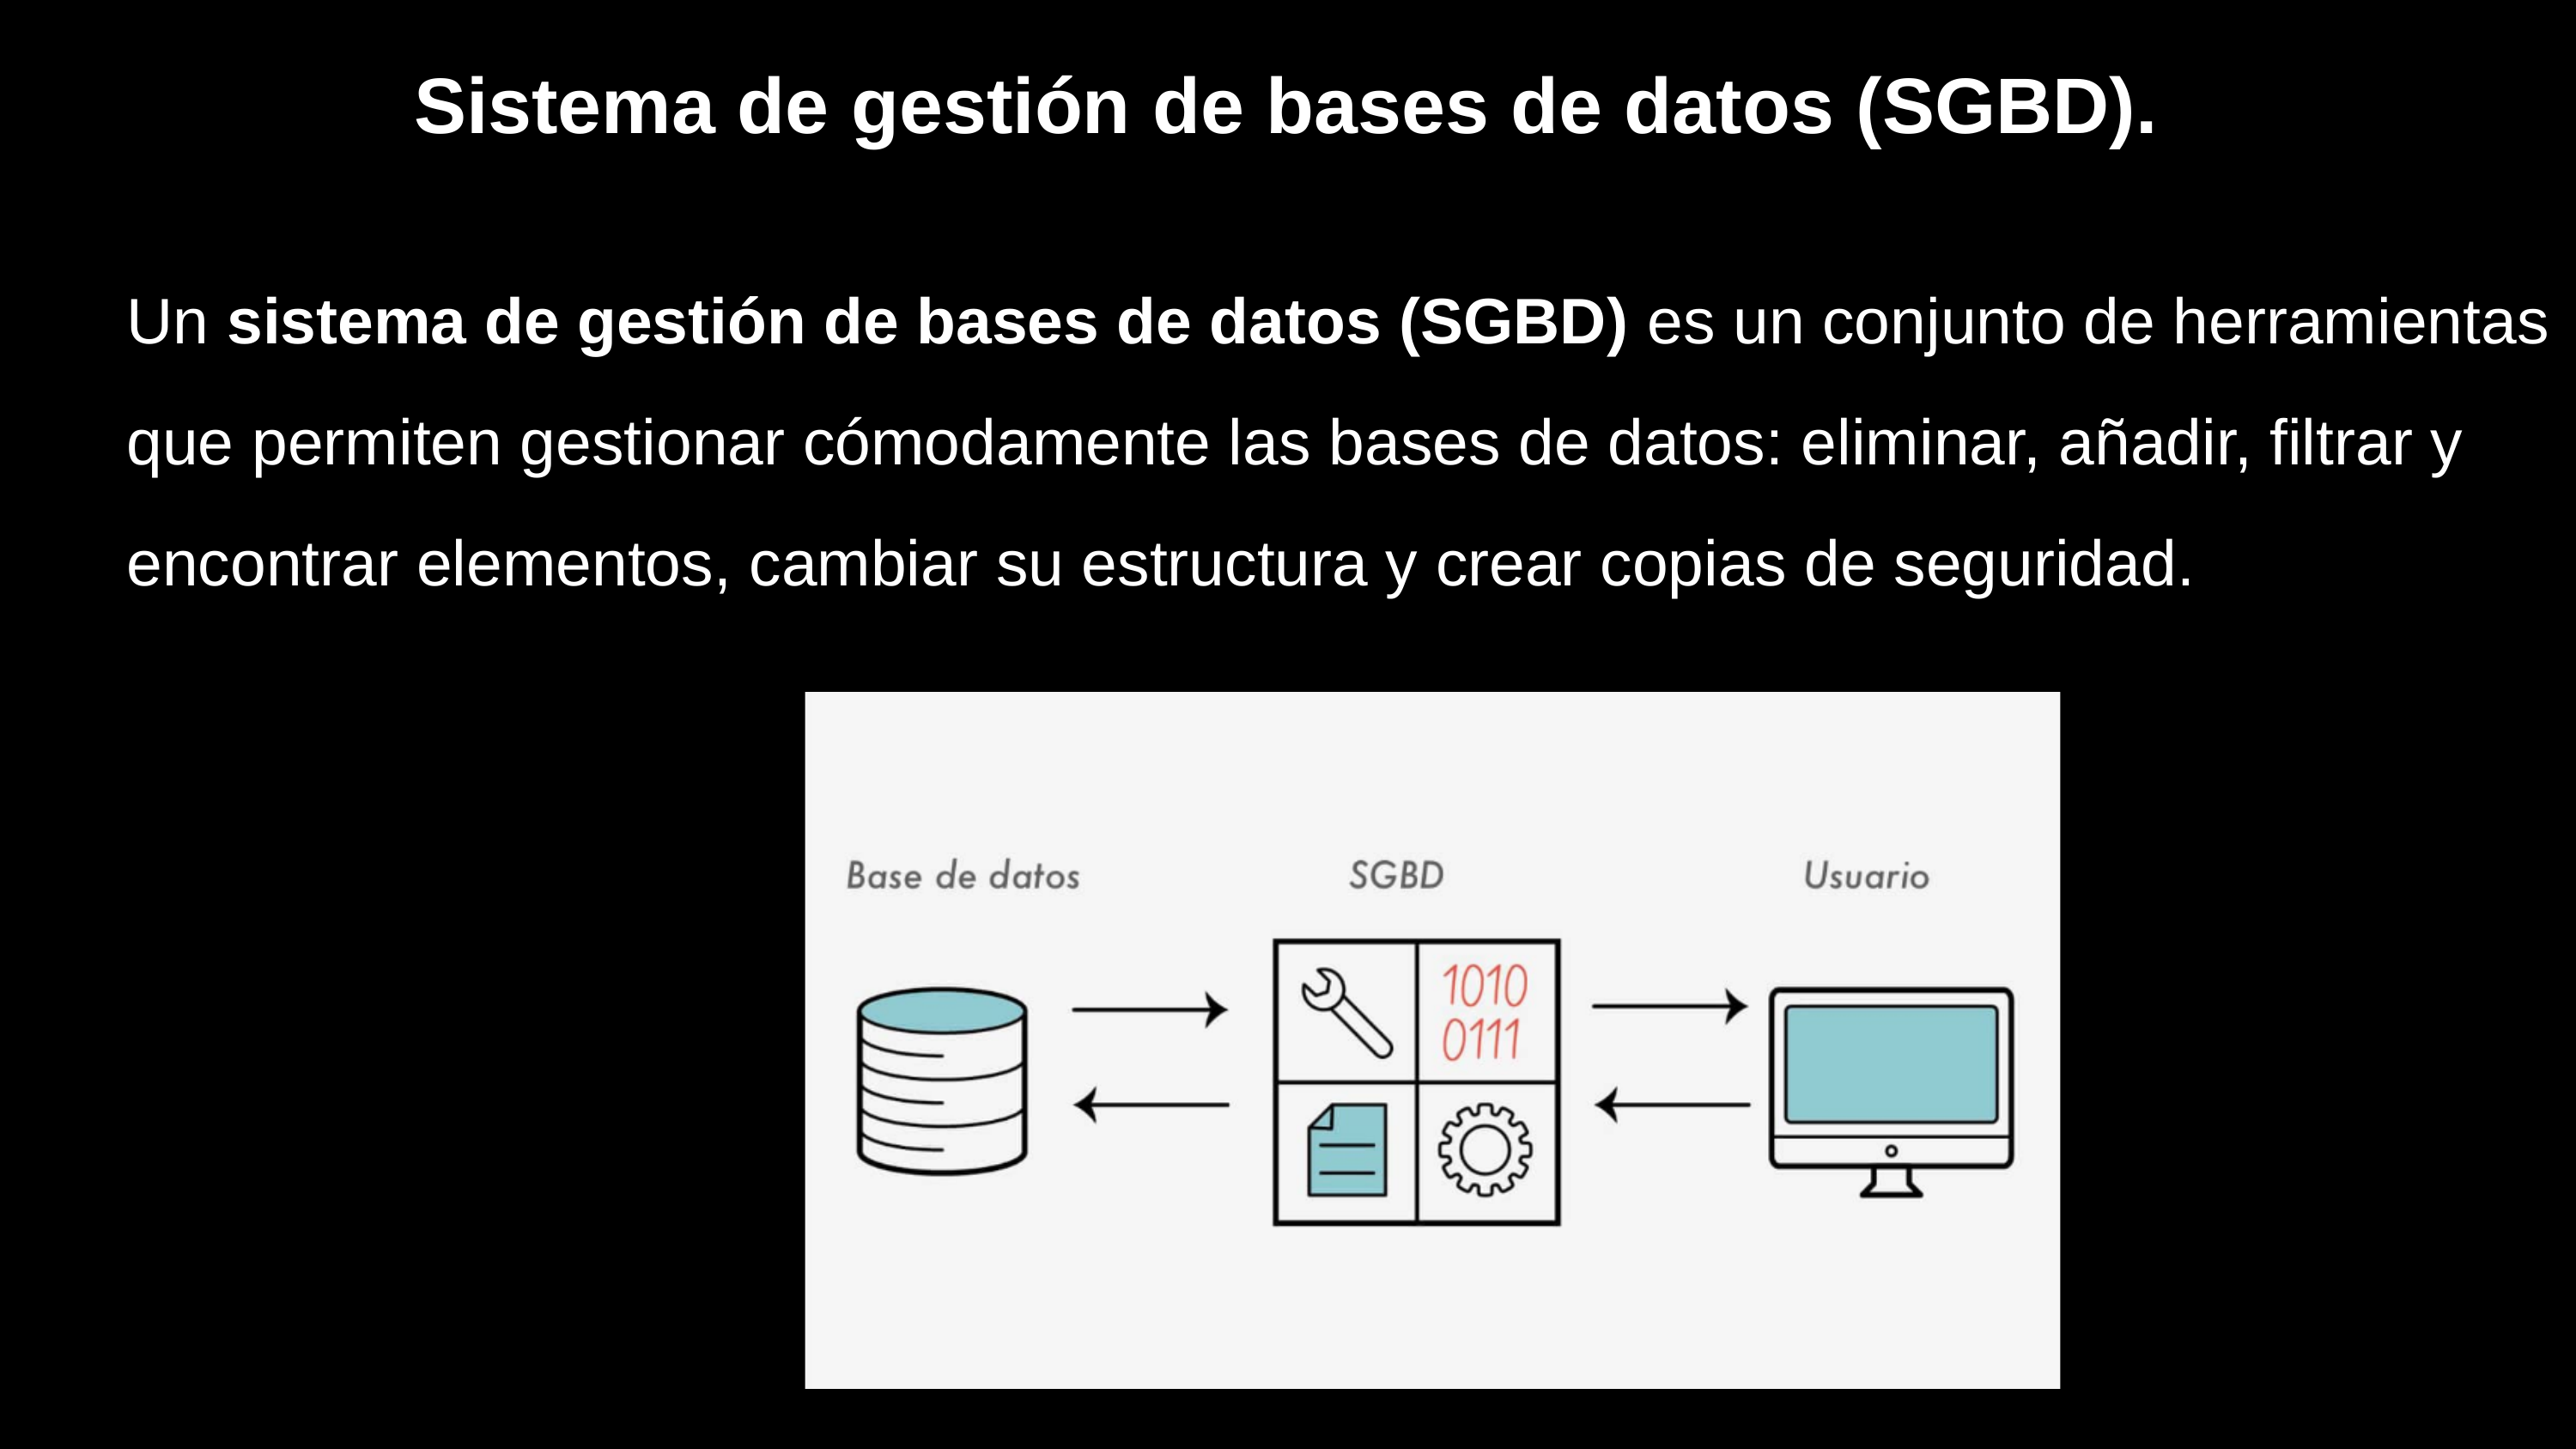

Sistema de gestión de bases de datos (SGBD).
Un sistema de gestión de bases de datos (SGBD) es un conjunto de herramientas que permiten gestionar cómodamente las bases de datos: eliminar, añadir, filtrar y encontrar elementos, cambiar su estructura y crear copias de seguridad.